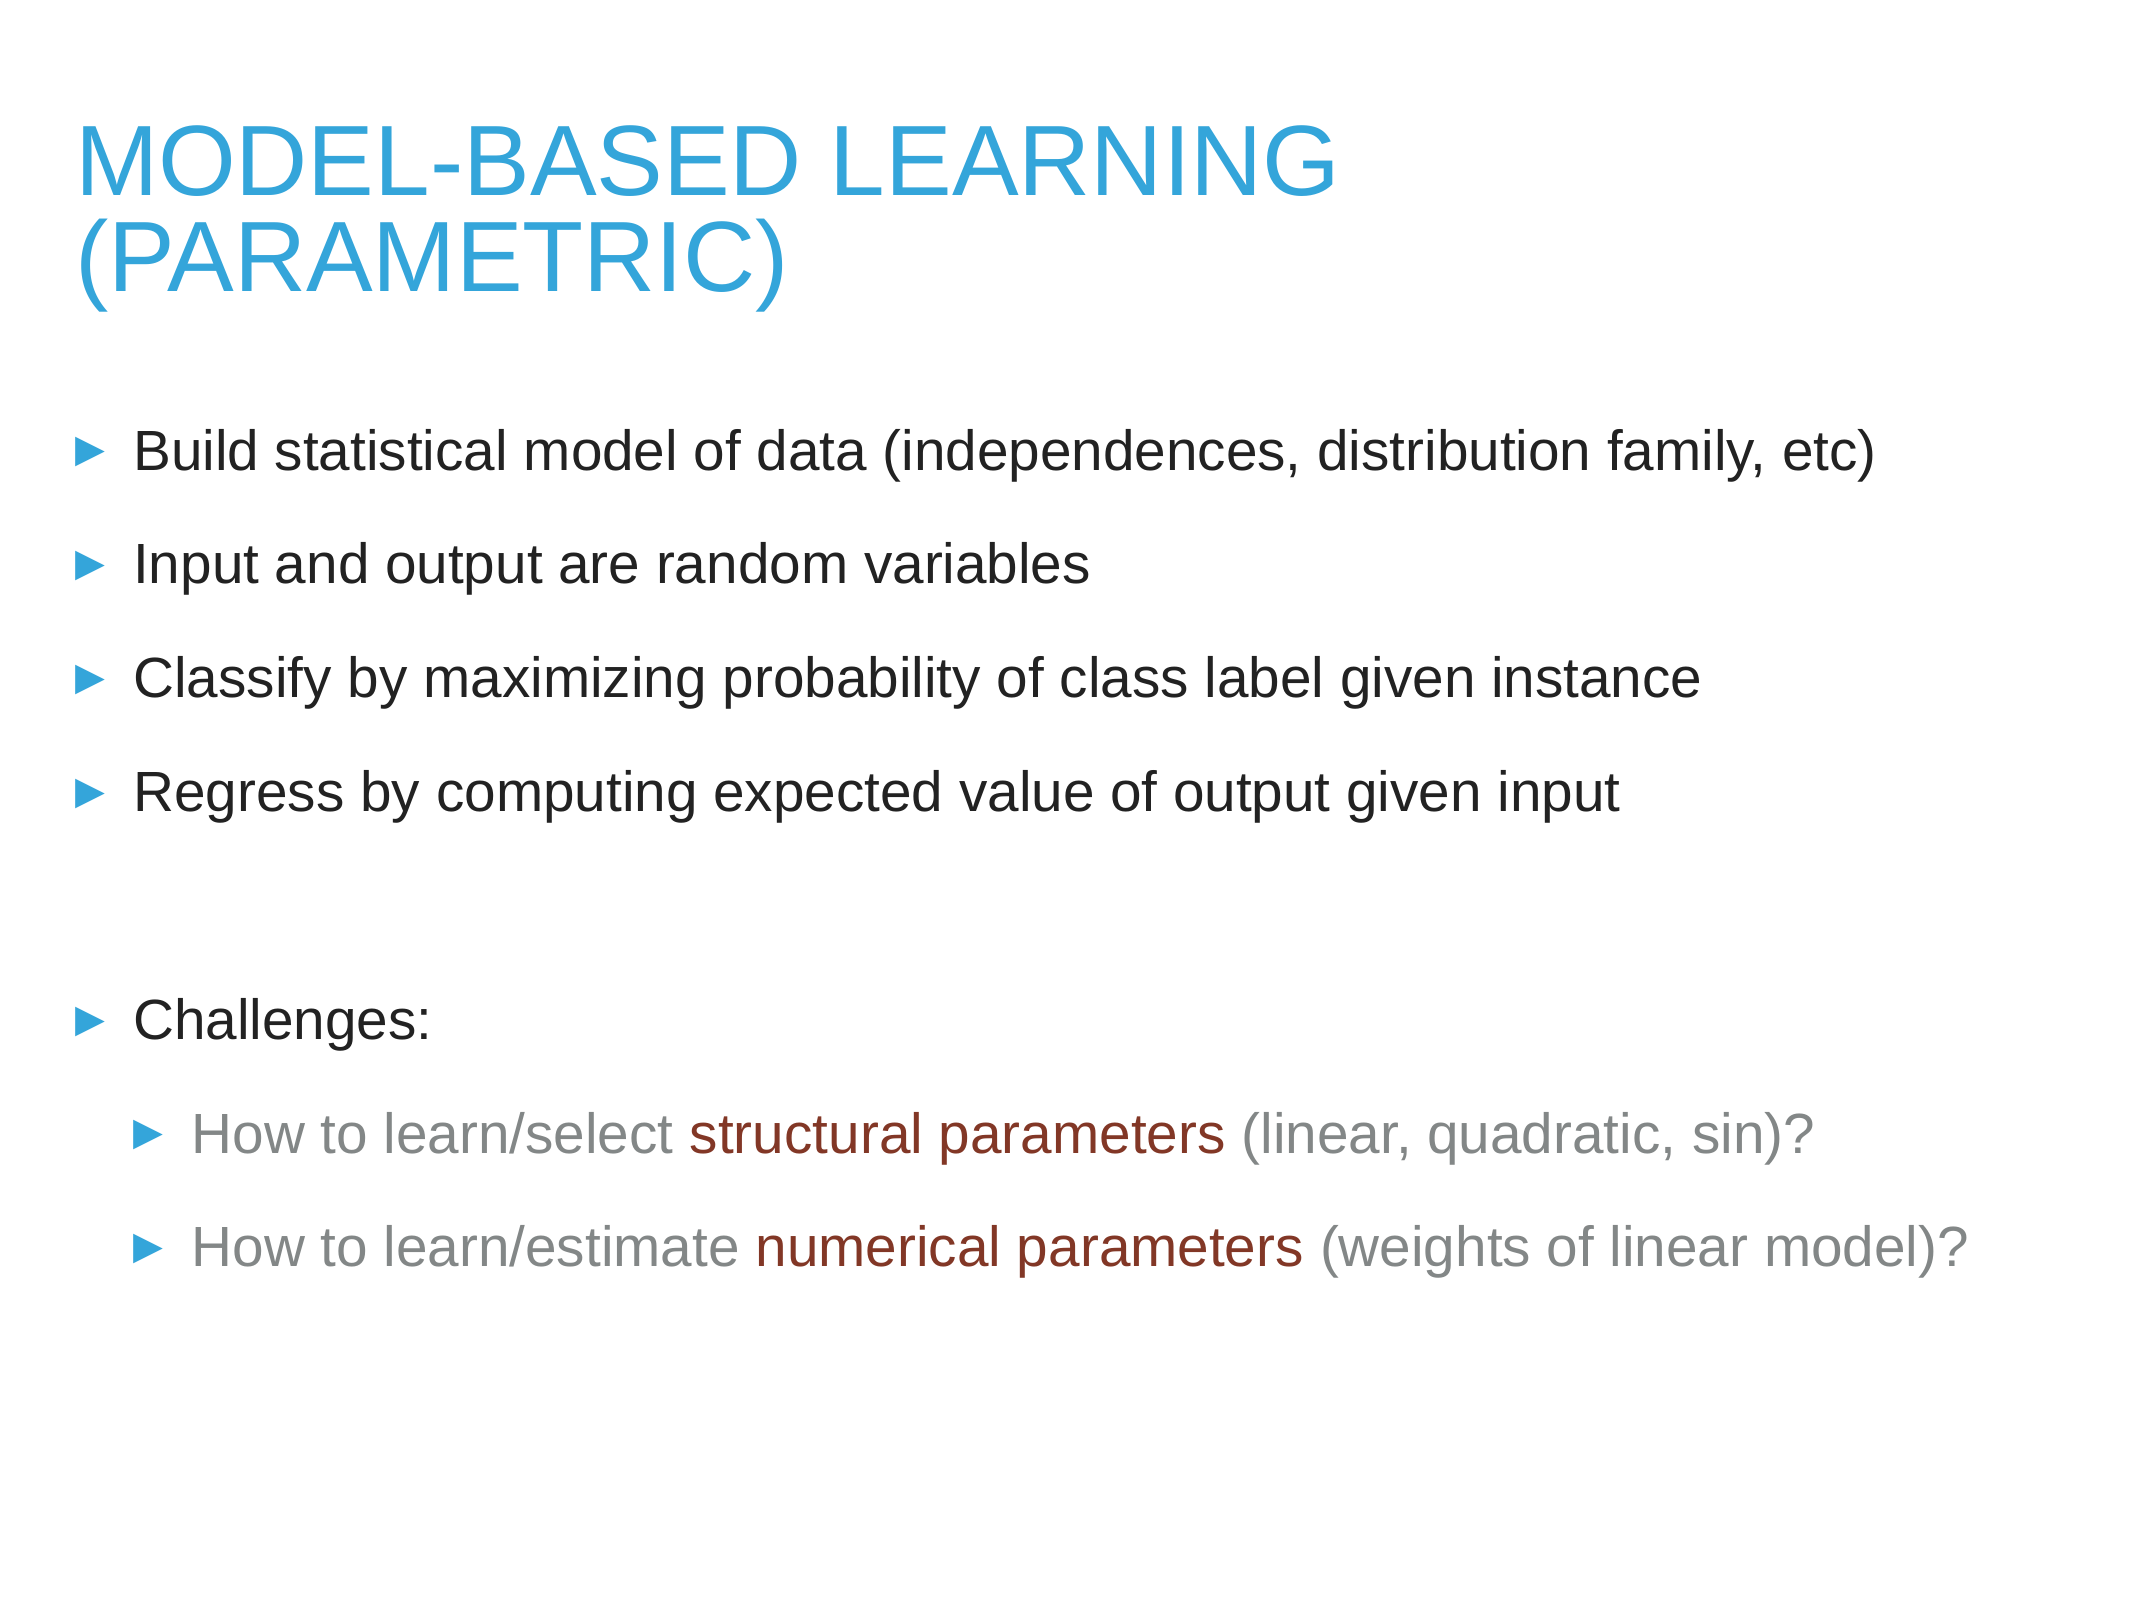

model-based learning (parametric)
Build statistical model of data (independences, distribution family, etc)
Input and output are random variables
Classify by maximizing probability of class label given instance
Regress by computing expected value of output given input

Challenges:
How to learn/select structural parameters (linear, quadratic, sin)?
How to learn/estimate numerical parameters (weights of linear model)?